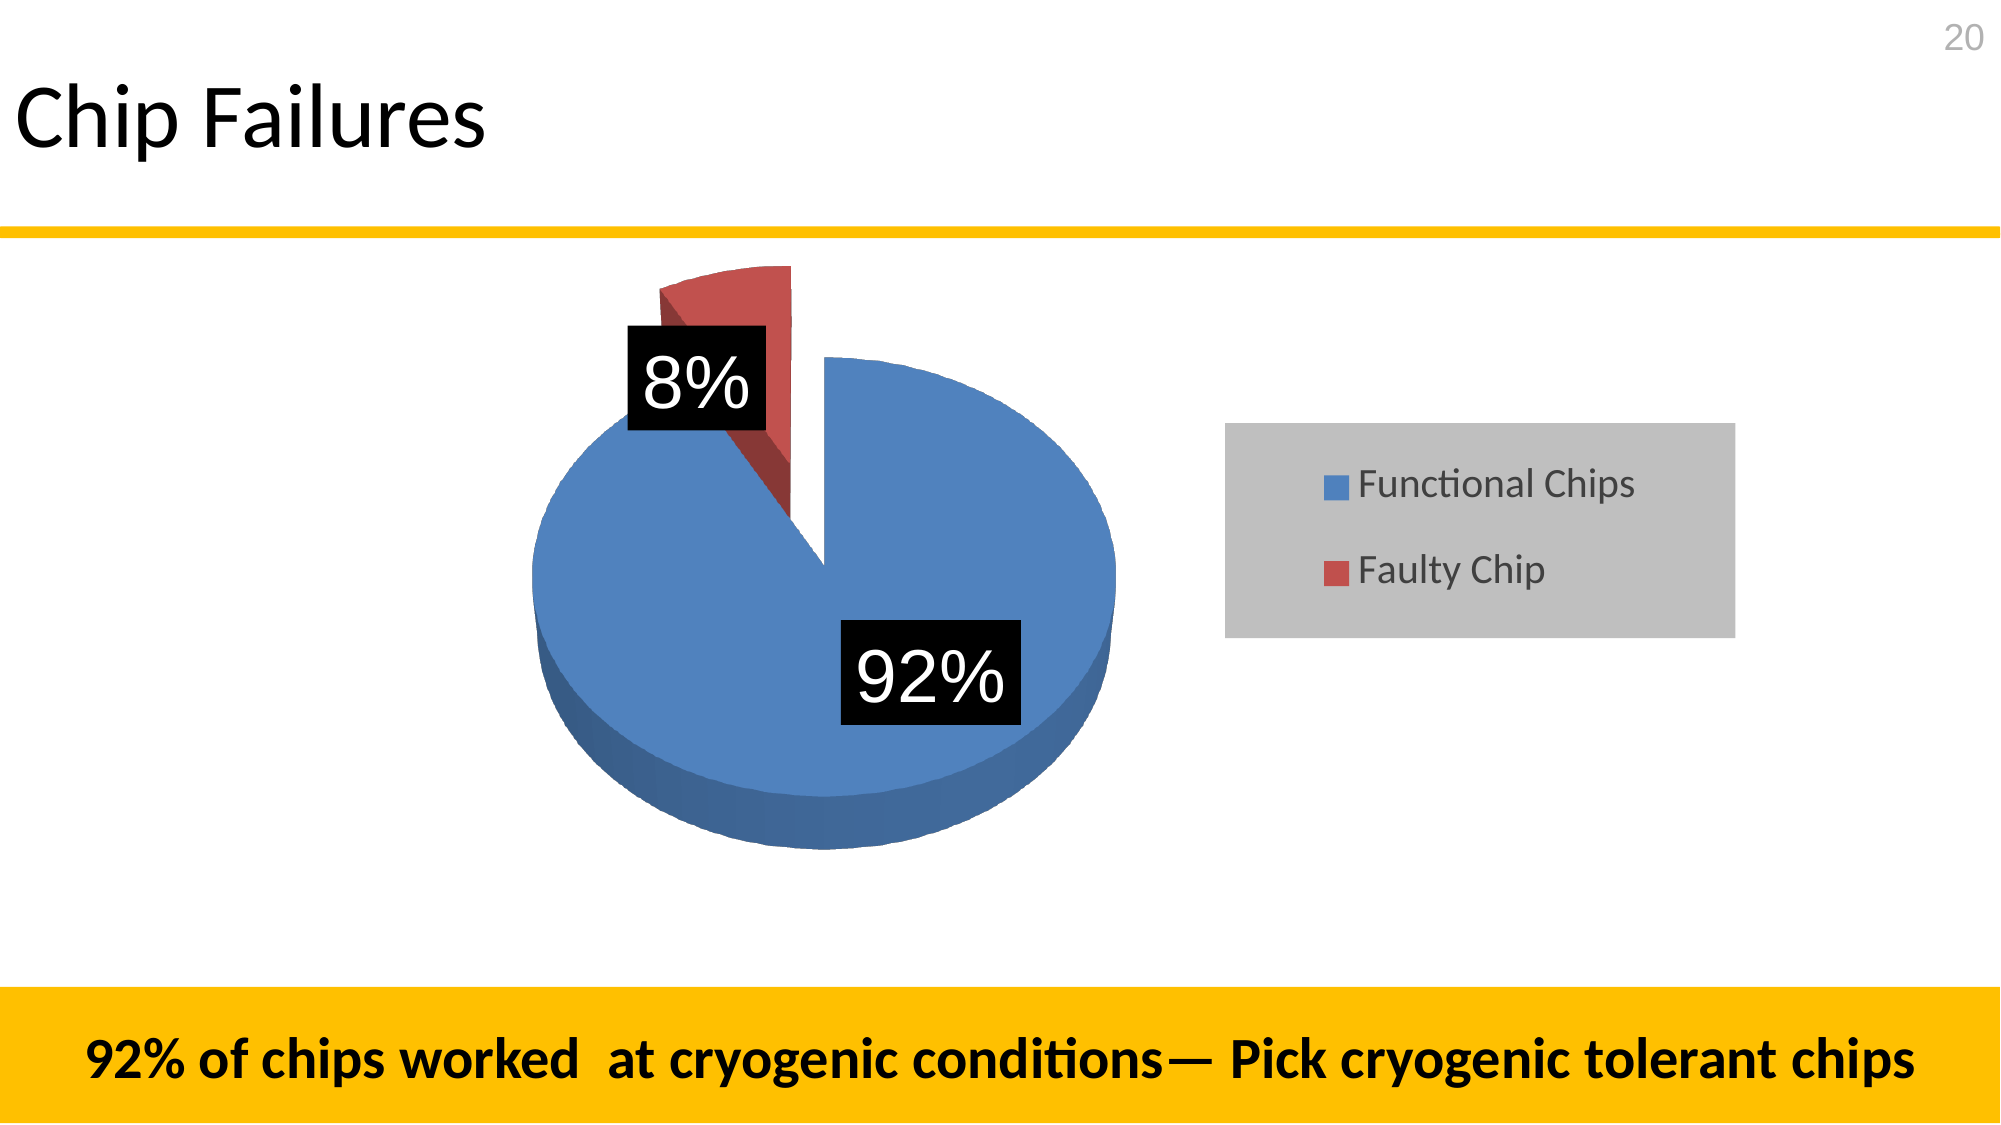

20
# Chip Failures

[unsupported chart]

8%
92%
92% of chips worked  at cryogenic conditions— Pick cryogenic tolerant chips